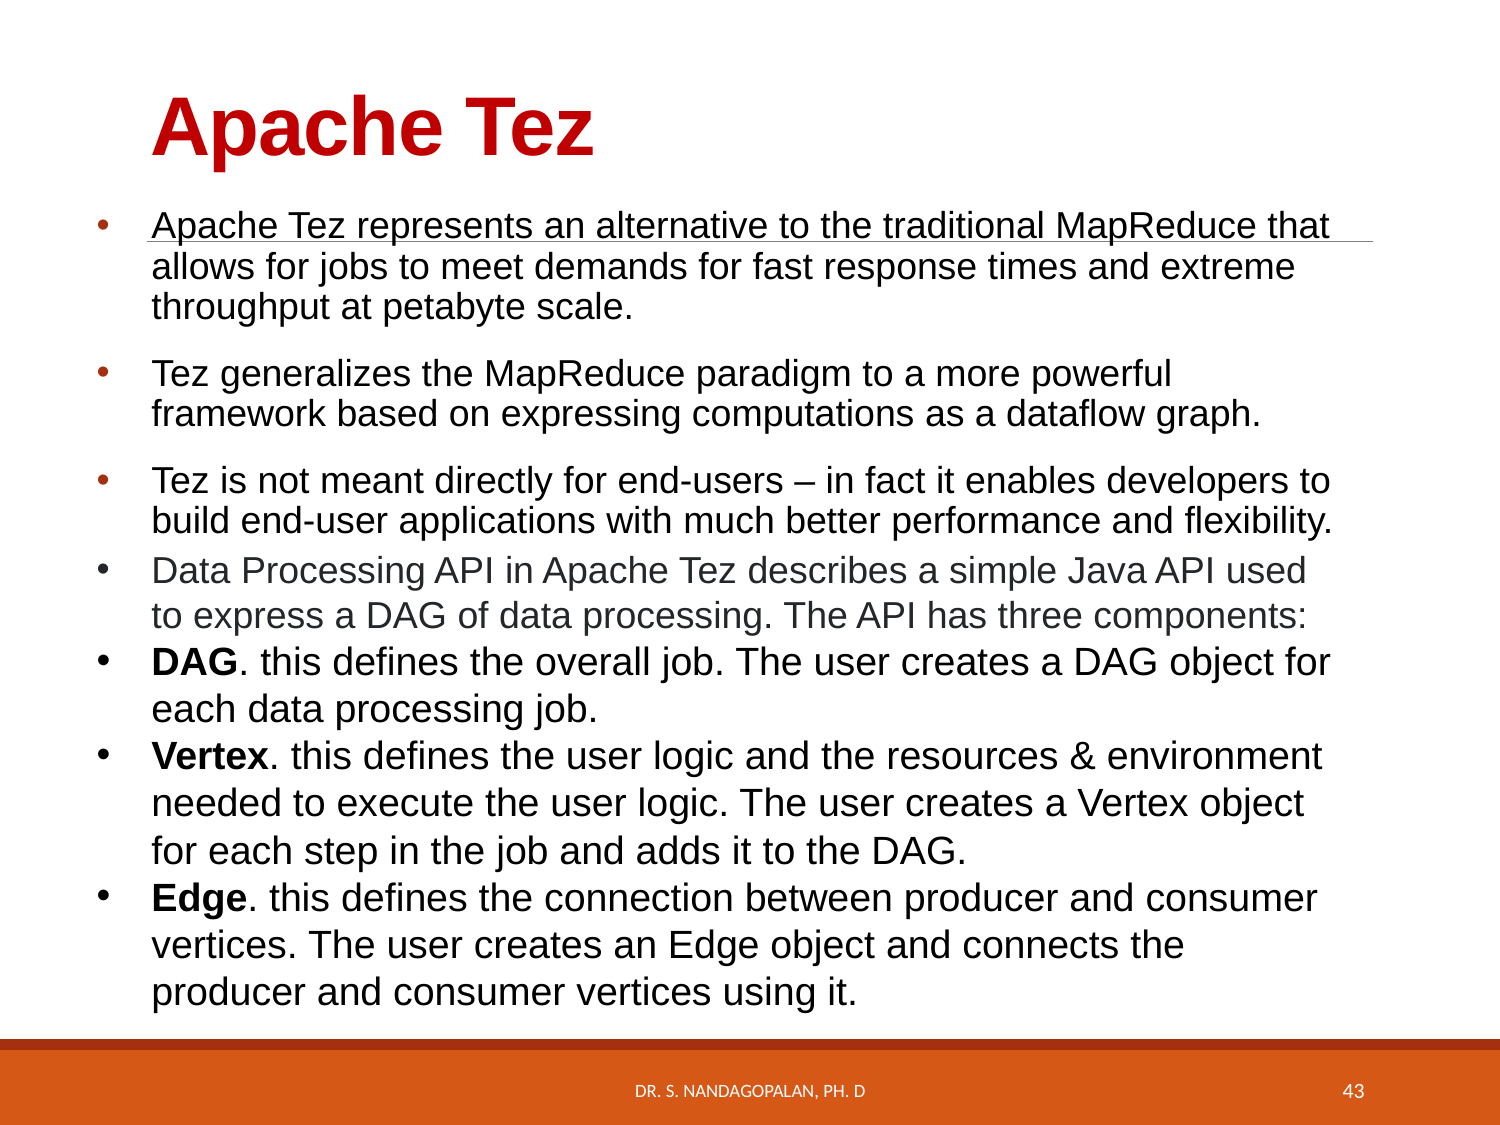

# Apache Tez
Apache Tez represents an alternative to the traditional MapReduce that allows for jobs to meet demands for fast response times and extreme throughput at petabyte scale.
Tez generalizes the MapReduce paradigm to a more powerful framework based on expressing computations as a dataflow graph.
Tez is not meant directly for end-users – in fact it enables developers to build end-user applications with much better performance and flexibility.
Data Processing API in Apache Tez describes a simple Java API used to express a DAG of data processing. The API has three components:
DAG. this defines the overall job. The user creates a DAG object for each data processing job.
Vertex. this defines the user logic and the resources & environment needed to execute the user logic. The user creates a Vertex object for each step in the job and adds it to the DAG.
Edge. this defines the connection between producer and consumer vertices. The user creates an Edge object and connects the producer and consumer vertices using it.

Dr. S. Nandagopalan, Ph. D
43